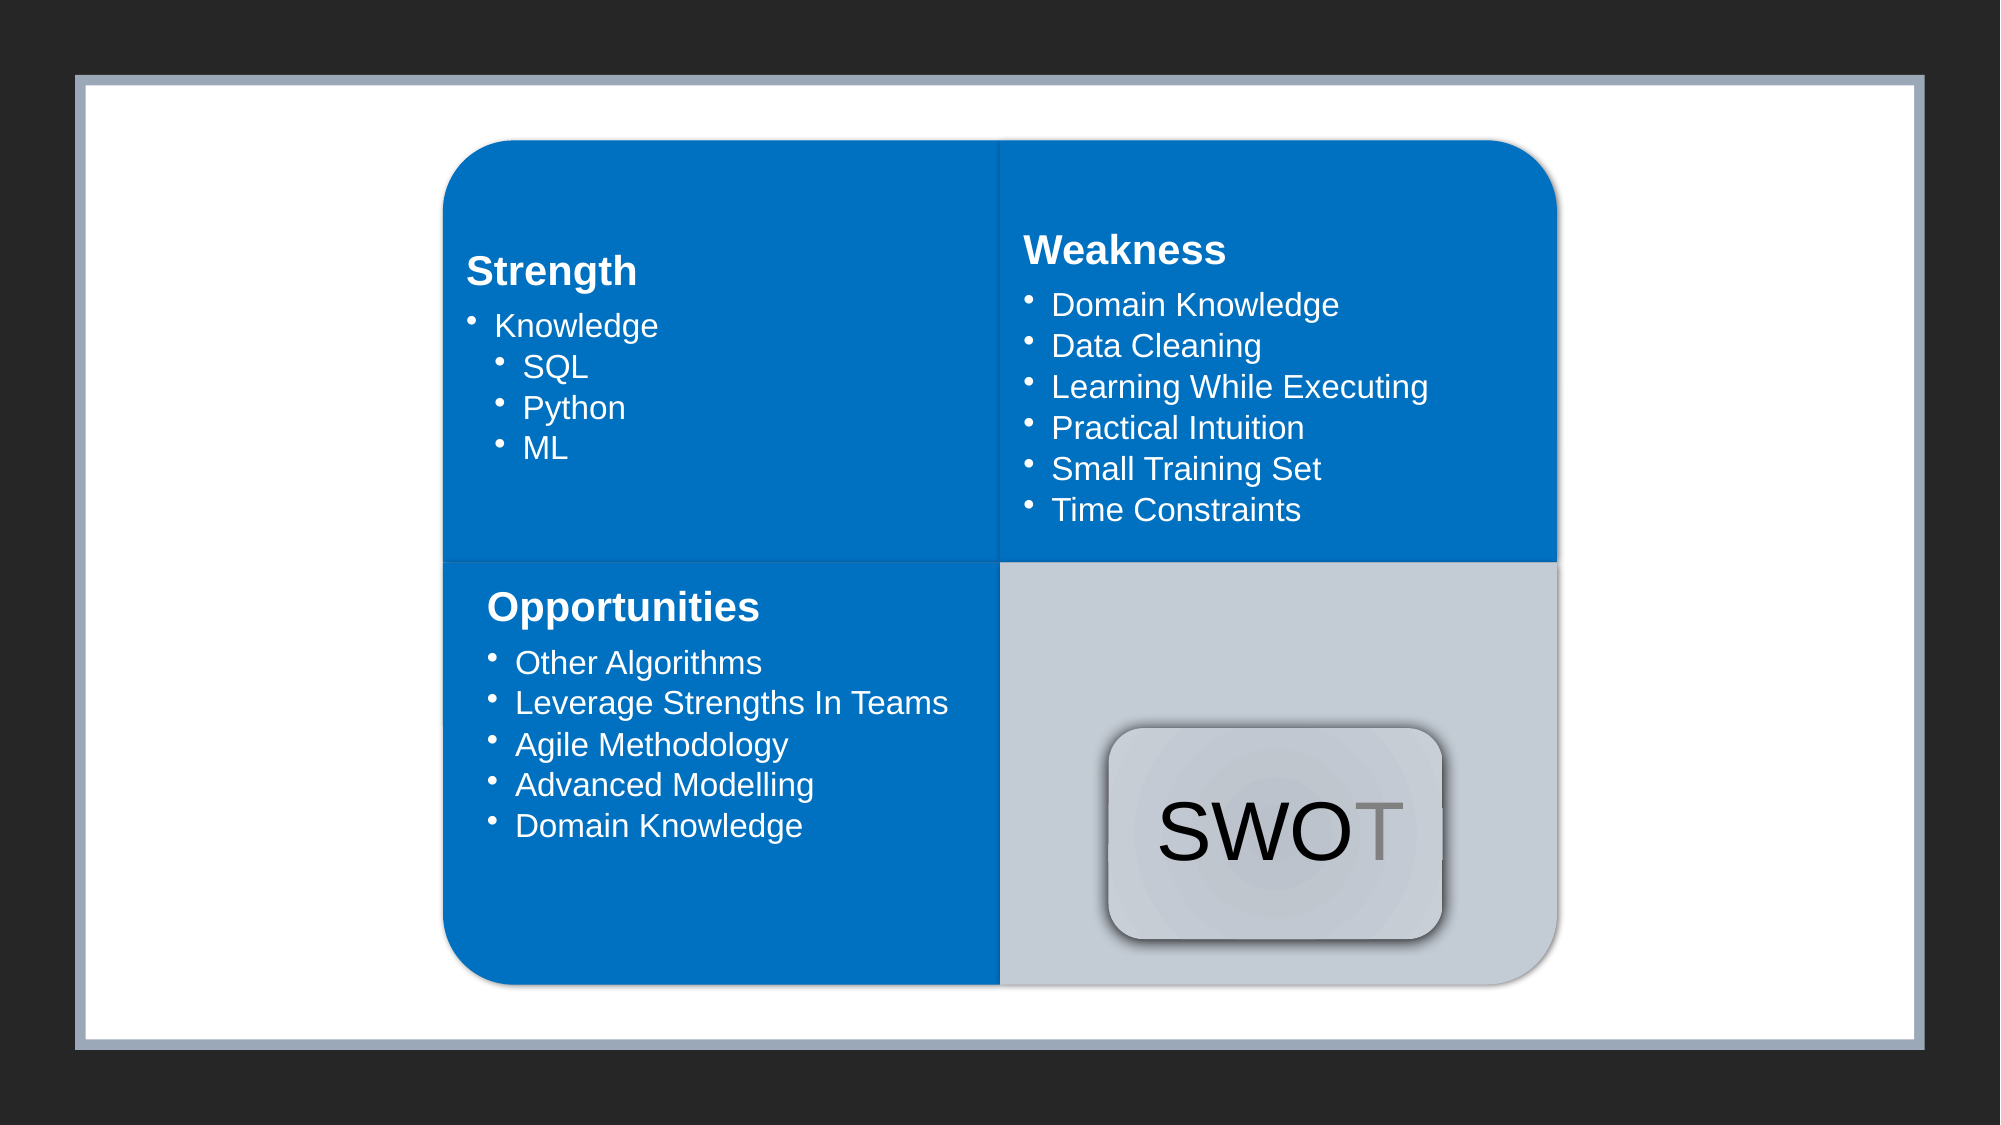

Strength
Knowledge
SQL
Python
ML

Weakness
Domain Knowledge
Data Cleaning
Learning While Executing
Practical Intuition
Small Training Set
Time Constraints
Opportunities
Other Algorithms
Leverage Strengths In Teams
Agile Methodology
Advanced Modelling
Domain Knowledge

SWOT
WCD - July 2020
15